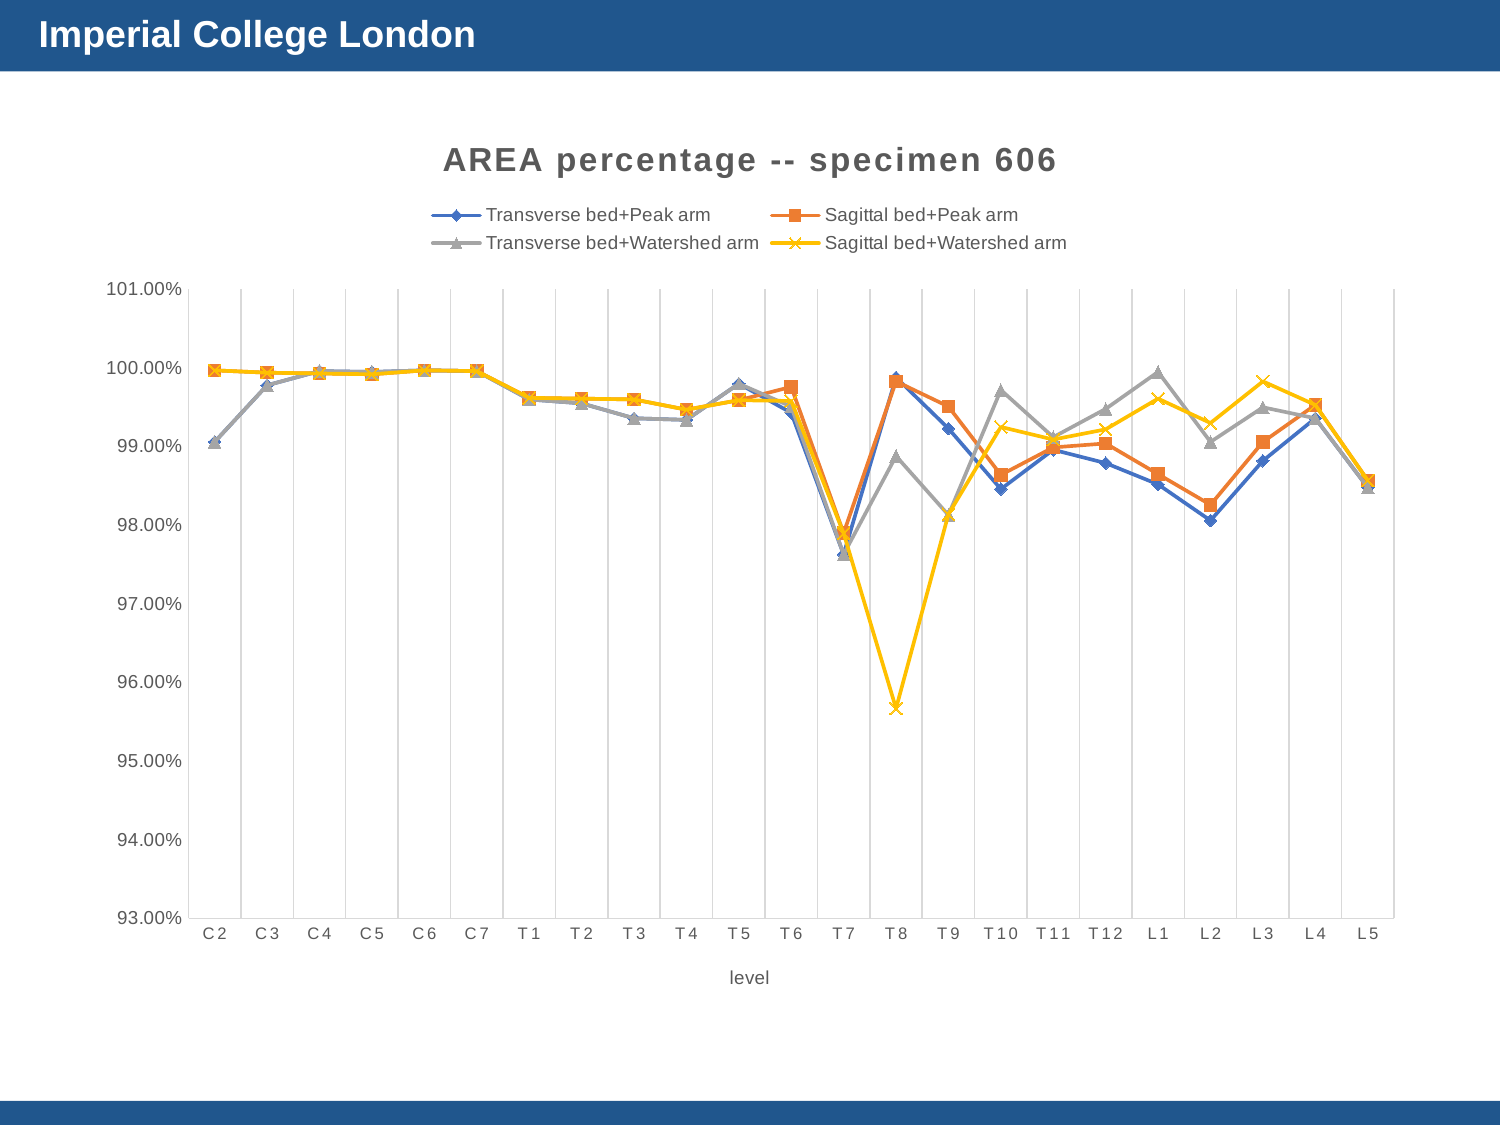

### Chart: AREA percentage -- specimen 606

| Category | Transverse bed+Peak arm | Sagittal bed+Peak arm | Transverse bed+Watershed arm | Sagittal bed+Watershed arm |
|---|---|---|---|---|
| C2 | 0.9906 | 0.9997 | 0.9906 | 0.9997 |
| C3 | 0.9978 | 0.9994 | 0.9978 | 0.9994 |
| C4 | 0.9996 | 0.9993 | 0.9996 | 0.9993 |
| C5 | 0.9995 | 0.9992 | 0.9995 | 0.9992 |
| C6 | 0.9997 | 0.9997 | 0.9997 | 0.9997 |
| C7 | 0.9996 | 0.9996 | 0.9996 | 0.9996 |
| T1 | 0.996 | 0.9962 | 0.996 | 0.9962 |
| T2 | 0.9955 | 0.9961 | 0.9955 | 0.9961 |
| T3 | 0.9936 | 0.996 | 0.9936 | 0.996 |
| T4 | 0.9934 | 0.9947 | 0.9934 | 0.9947 |
| T5 | 0.998 | 0.9959 | 0.998 | 0.9959 |
| T6 | 0.9943 | 0.9976 | 0.9951 | 0.9958 |
| T7 | 0.9763 | 0.979 | 0.9763 | 0.979 |
| T8 | 0.9988 | 0.9983 | 0.9888 | 0.9567 |
| T9 | 0.9923 | 0.9951 | 0.9813 | 0.9814 |
| T10 | 0.9846 | 0.9864 | 0.9972 | 0.9925 |
| T11 | 0.9896 | 0.9899 | 0.9912 | 0.9909 |
| T12 | 0.9879 | 0.9904 | 0.9948 | 0.9922 |
| L1 | 0.9852 | 0.9865 | 0.9995 | 0.9961 |
| L2 | 0.9806 | 0.9826 | 0.9906 | 0.993 |
| L3 | 0.9882 | 0.9906 | 0.995 | 0.9983 |
| L4 | 0.9936 | 0.9953 | 0.9936 | 0.9953 |
| L5 | 0.9848 | 0.9857 | 0.9848 | 0.9857 |